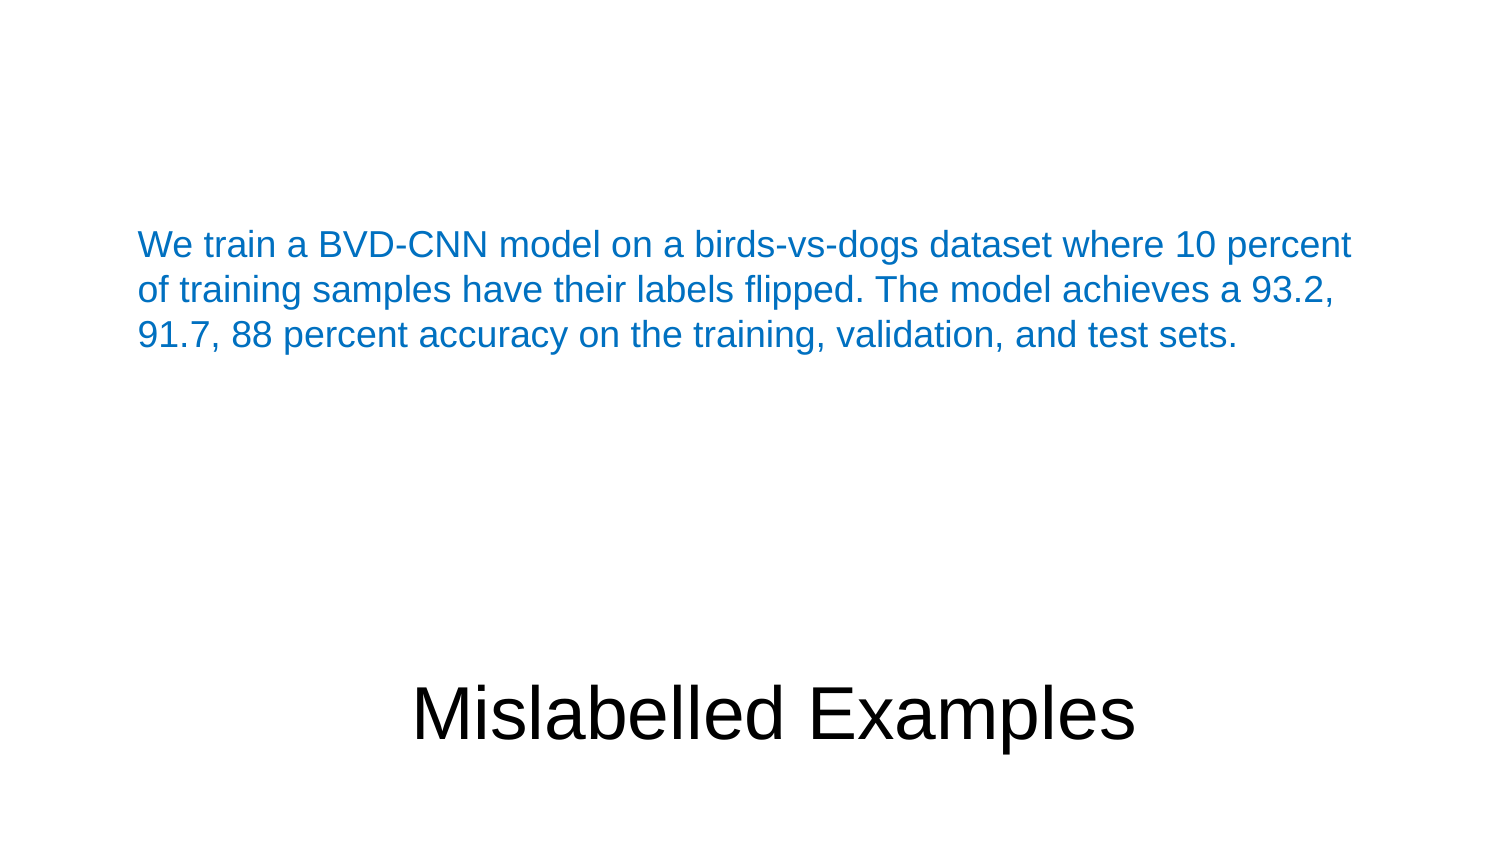

We train a BVD-CNN model on a birds-vs-dogs dataset where 10 percent of training samples have their labels ﬂipped. The model achieves a 93.2, 91.7, 88 percent accuracy on the training, validation, and test sets.
Mislabelled Examples